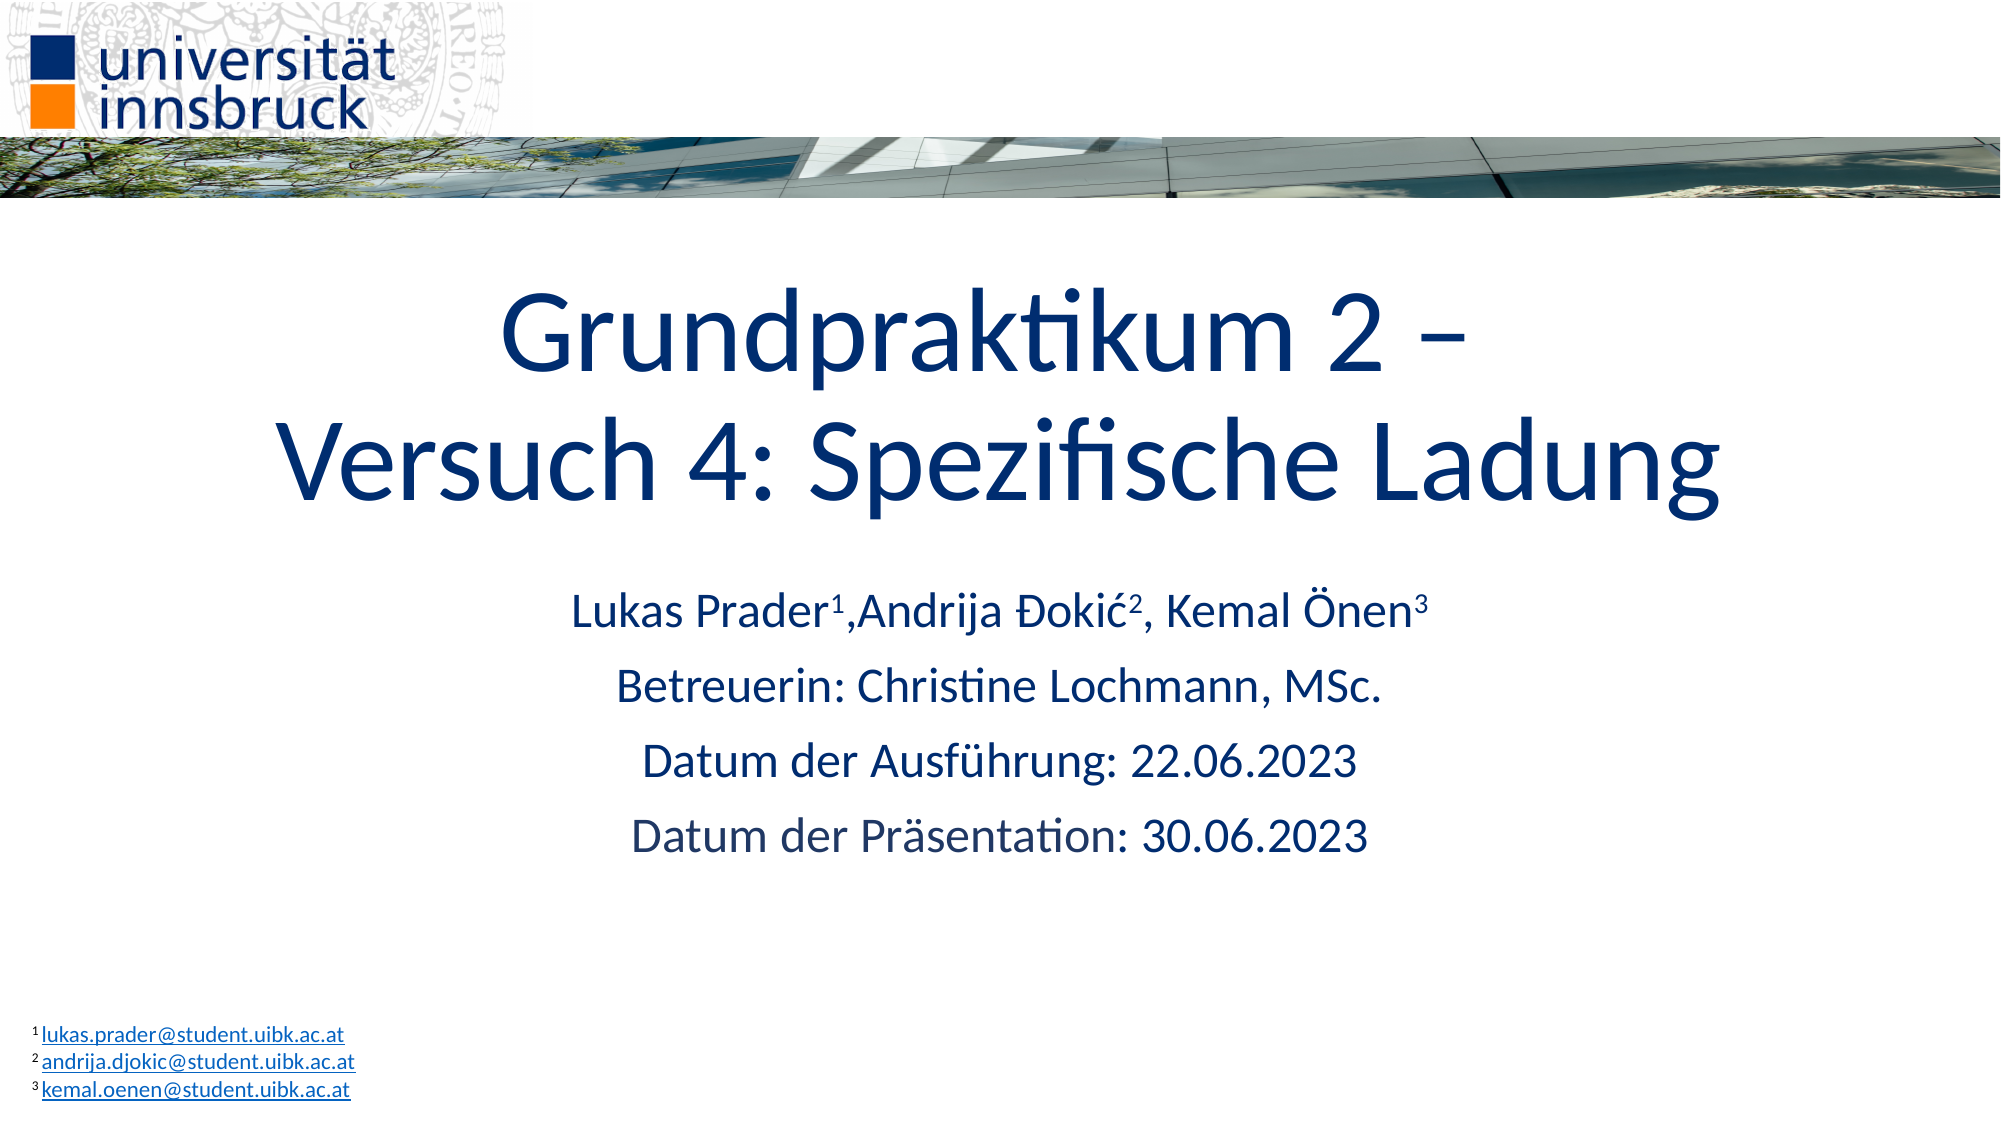

# Grundpraktikum 2 – Versuch 4: Spezifische Ladung
Lukas Prader1,Andrija Đokić2, Kemal Önen3
Betreuerin: Christine Lochmann, MSc.
Datum der Ausführung: 22.06.2023
Datum der Präsentation: 30.06.2023
1 lukas.prader@student.uibk.ac.at
2 andrija.djokic@student.uibk.ac.at
3 kemal.oenen@student.uibk.ac.at